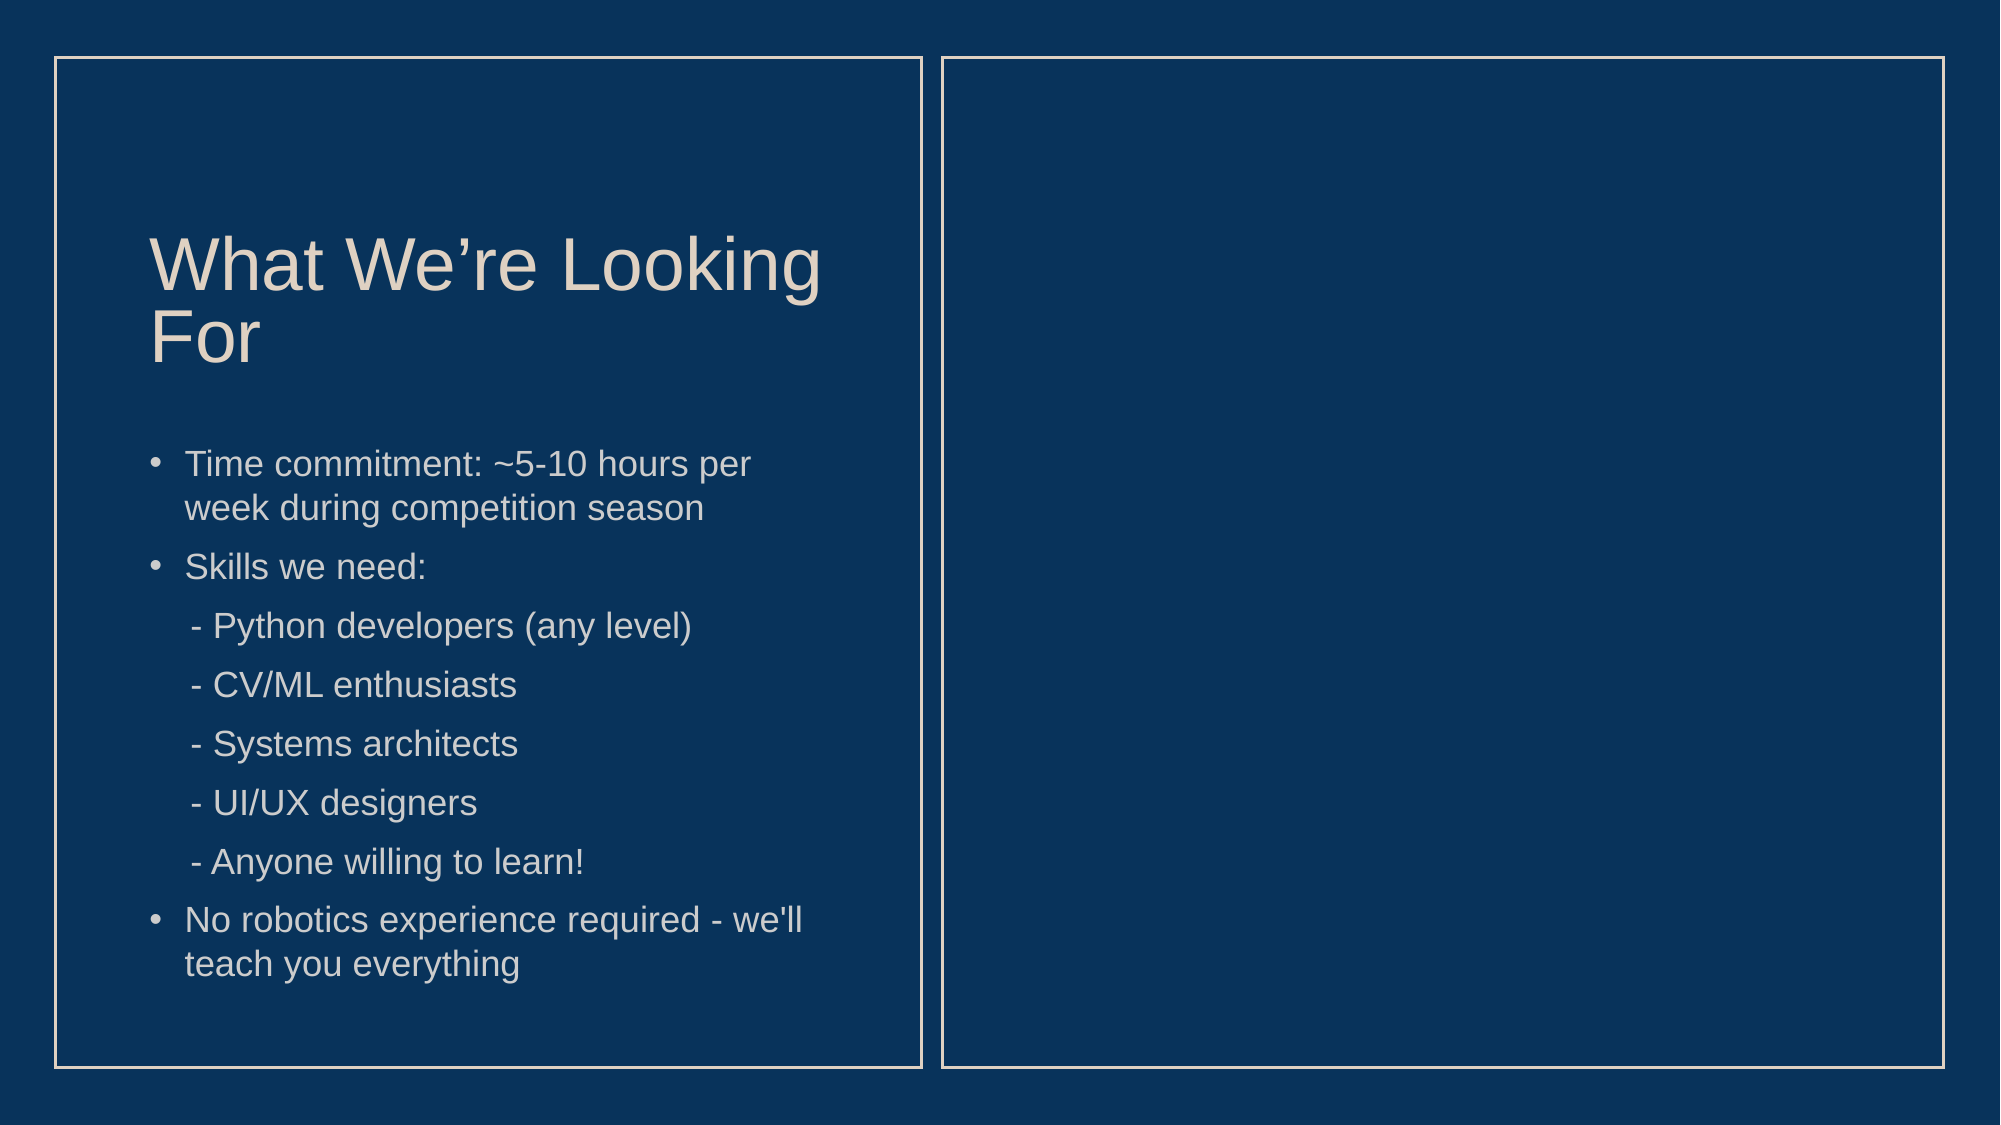

# What We’re Looking For
Time commitment: ~5-10 hours per week during competition season
Skills we need:
    - Python developers (any level)
    - CV/ML enthusiasts
    - Systems architects
    - UI/UX designers
    - Anyone willing to learn!
No robotics experience required - we'll teach you everything